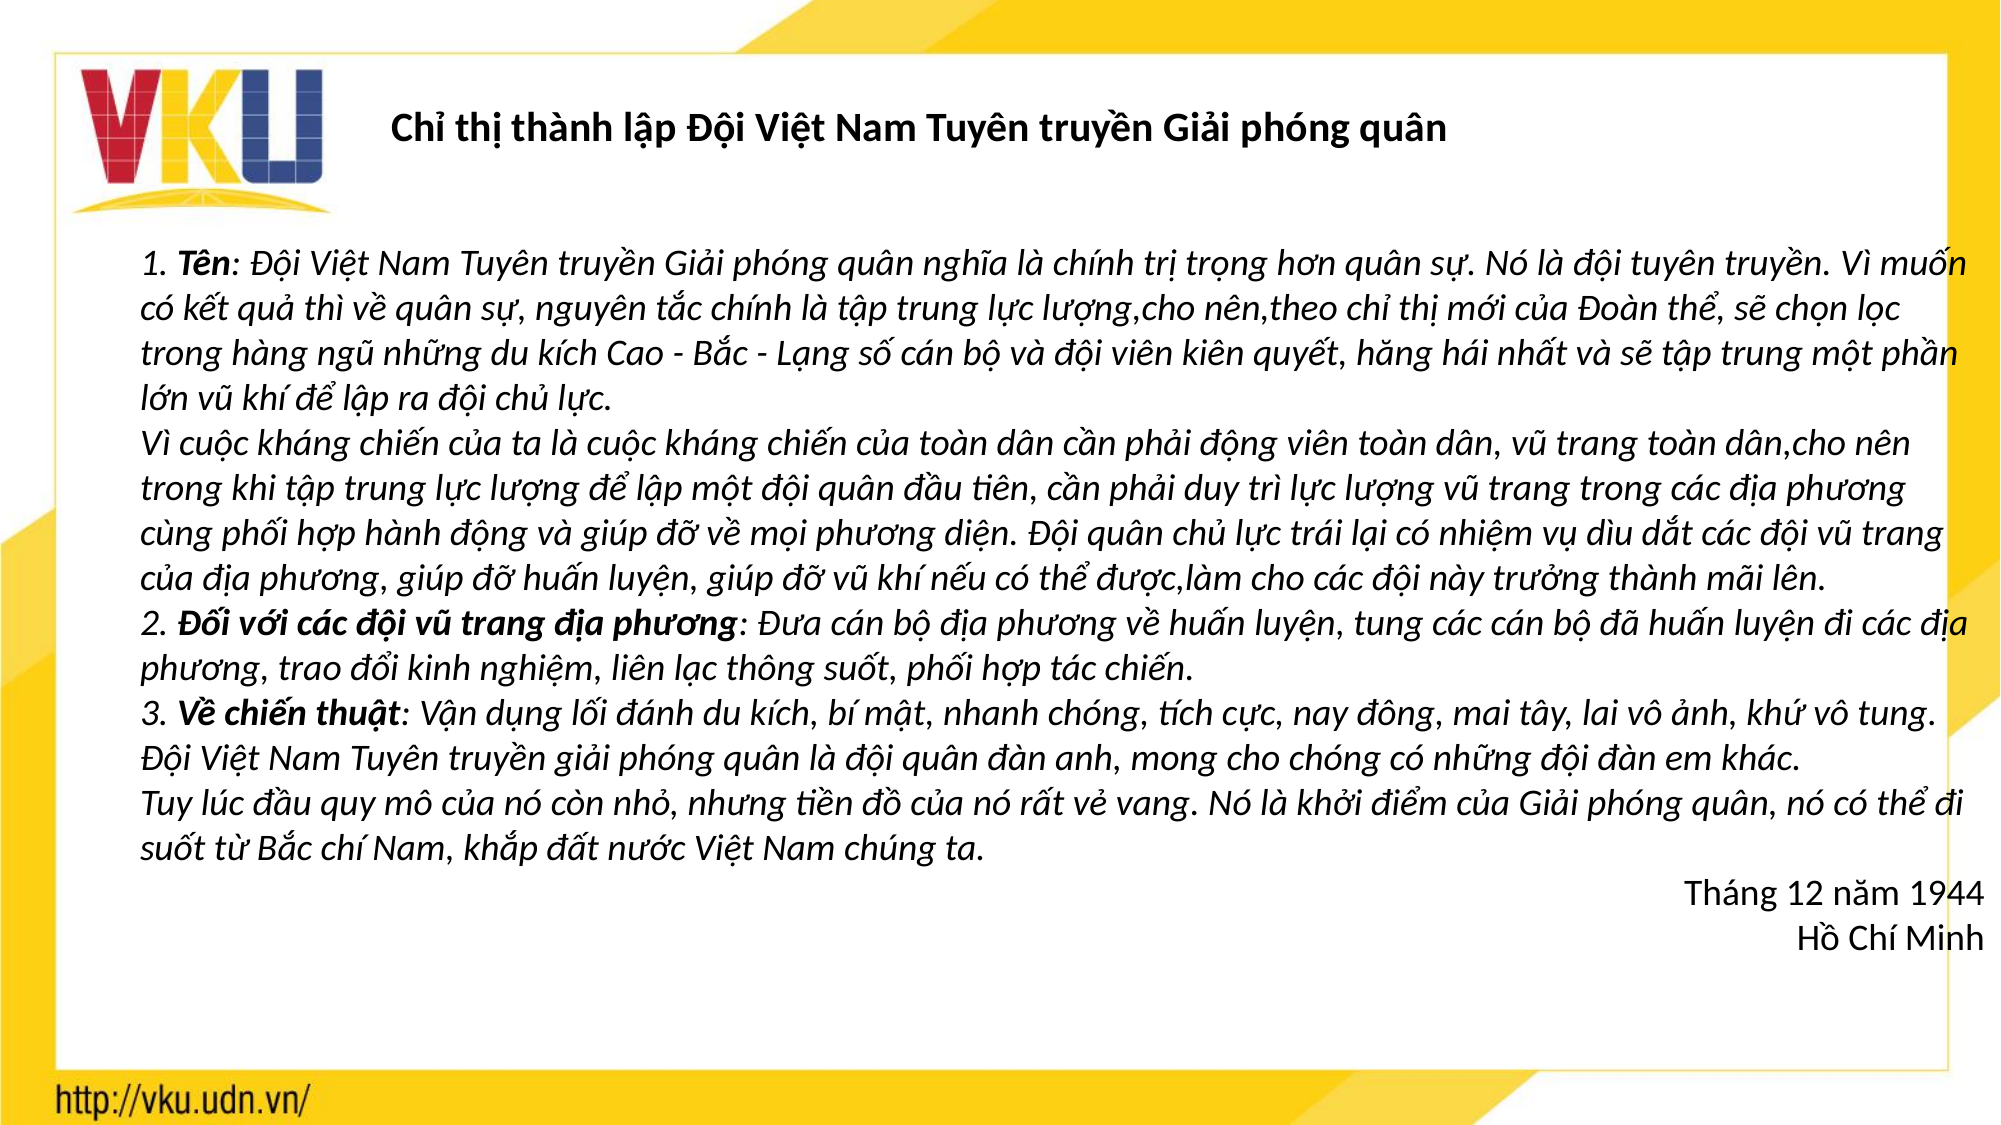

Chỉ thị thành lập Đội Việt Nam Tuyên truyền Giải phóng quân
1. Tên: Đội Việt Nam Tuyên truyền Giải phóng quân nghĩa là chính trị trọng hơn quân sự. Nó là đội tuyên truyền. Vì muốn có kết quả thì về quân sự, nguyên tắc chính là tập trung lực lượng,cho nên,theo chỉ thị mới của Đoàn thể, sẽ chọn lọc trong hàng ngũ những du kích Cao - Bắc - Lạng số cán bộ và đội viên kiên quyết, hăng hái nhất và sẽ tập trung một phần lớn vũ khí để lập ra đội chủ lực.
Vì cuộc kháng chiến của ta là cuộc kháng chiến của toàn dân cần phải động viên toàn dân, vũ trang toàn dân,cho nên trong khi tập trung lực lượng để lập một đội quân đầu tiên, cần phải duy trì lực lượng vũ trang trong các địa phương cùng phối hợp hành động và giúp đỡ về mọi phương diện. Đội quân chủ lực trái lại có nhiệm vụ dìu dắt các đội vũ trang của địa phương, giúp đỡ huấn luyện, giúp đỡ vũ khí nếu có thể được,làm cho các đội này trưởng thành mãi lên.
2. Đối với các đội vũ trang địa phương: Đưa cán bộ địa phương về huấn luyện, tung các cán bộ đã huấn luyện đi các địa phương, trao đổi kinh nghiệm, liên lạc thông suốt, phối hợp tác chiến.
3. Về chiến thuật: Vận dụng lối đánh du kích, bí mật, nhanh chóng, tích cực, nay đông, mai tây, lai vô ảnh, khứ vô tung.
Đội Việt Nam Tuyên truyền giải phóng quân là đội quân đàn anh, mong cho chóng có những đội đàn em khác.
Tuy lúc đầu quy mô của nó còn nhỏ, nhưng tiền đồ của nó rất vẻ vang. Nó là khởi điểm của Giải phóng quân, nó có thể đi suốt từ Bắc chí Nam, khắp đất nước Việt Nam chúng ta.
Tháng 12 năm 1944
           Hồ Chí Minh